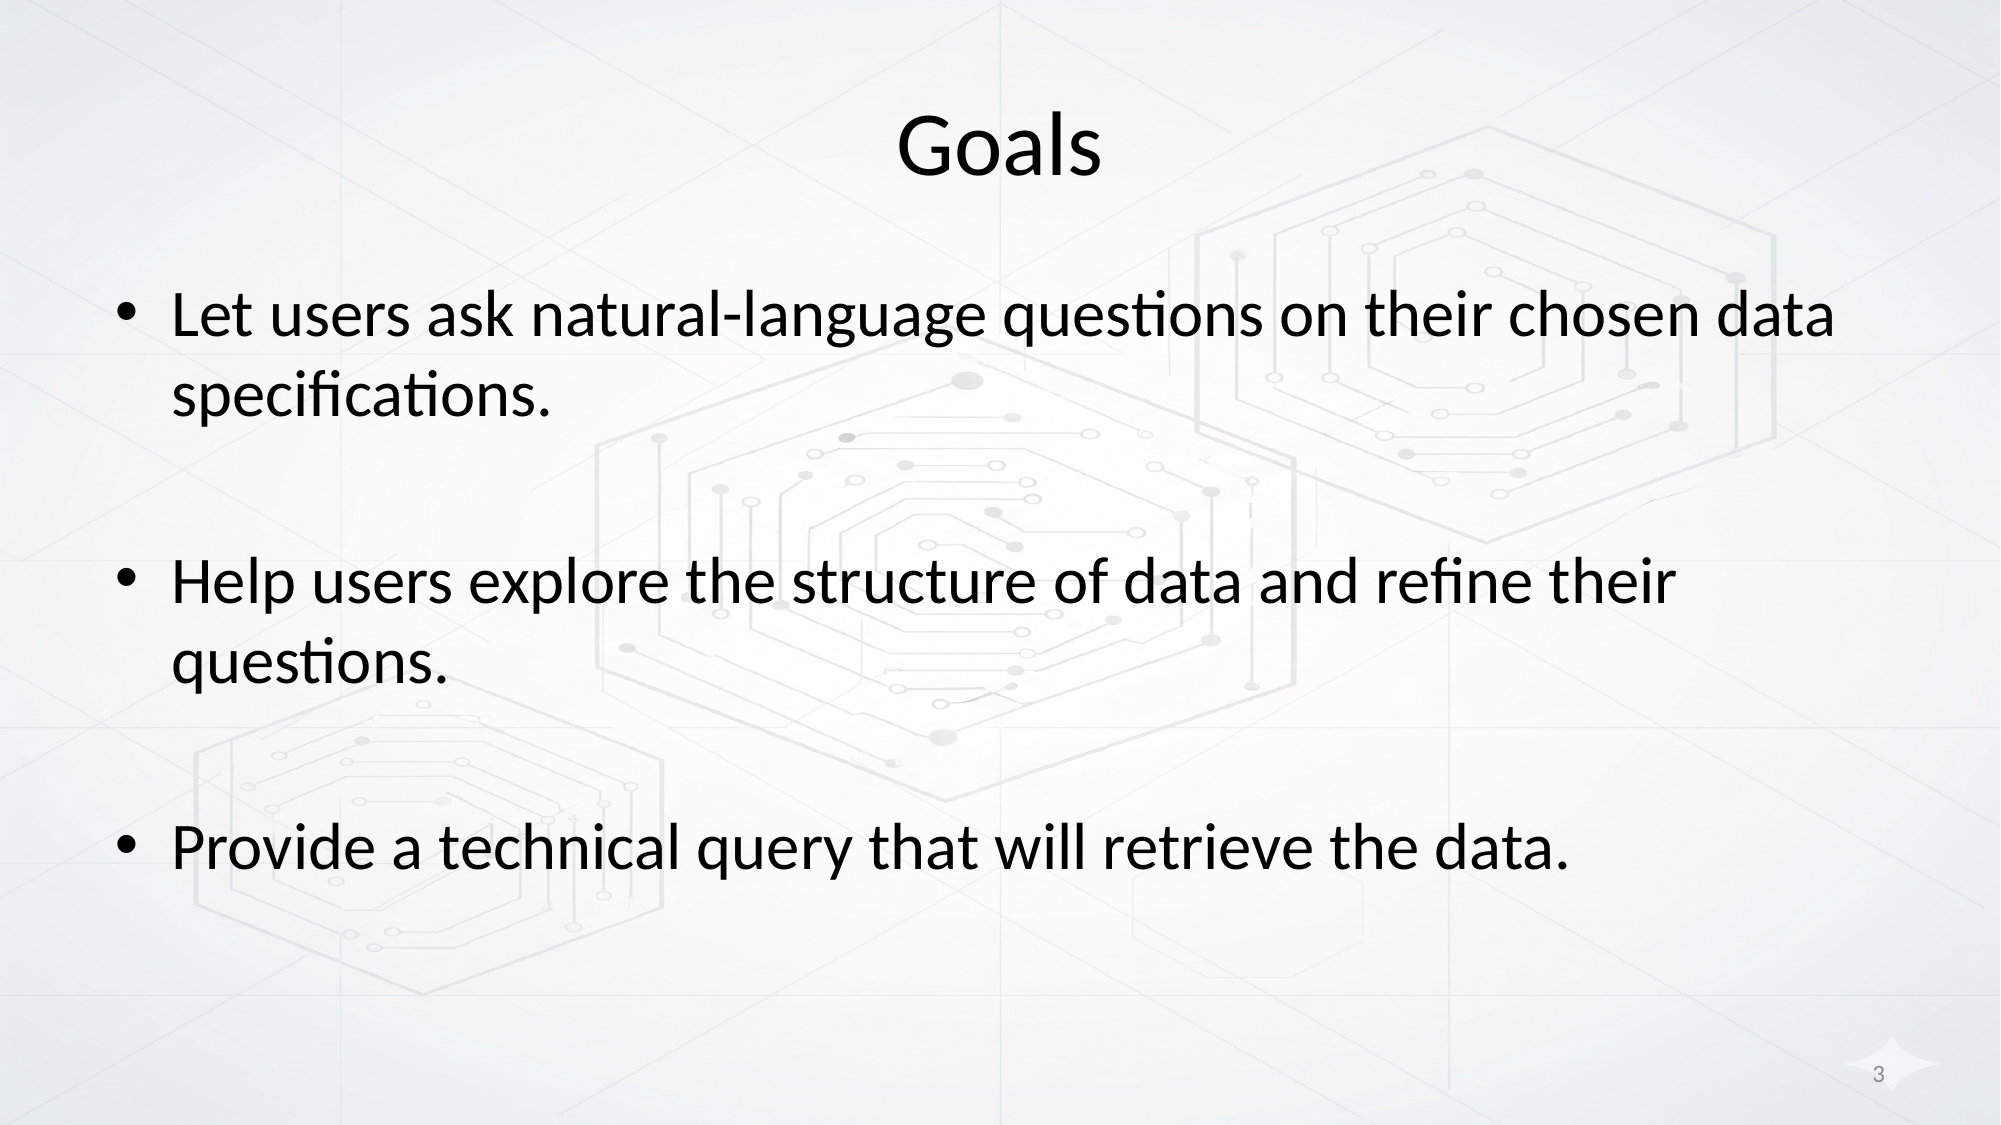

# Goals
Let users ask natural-language questions on their chosen data specifications.

Help users explore the structure of data and refine their questions.

Provide a technical query that will retrieve the data.
3